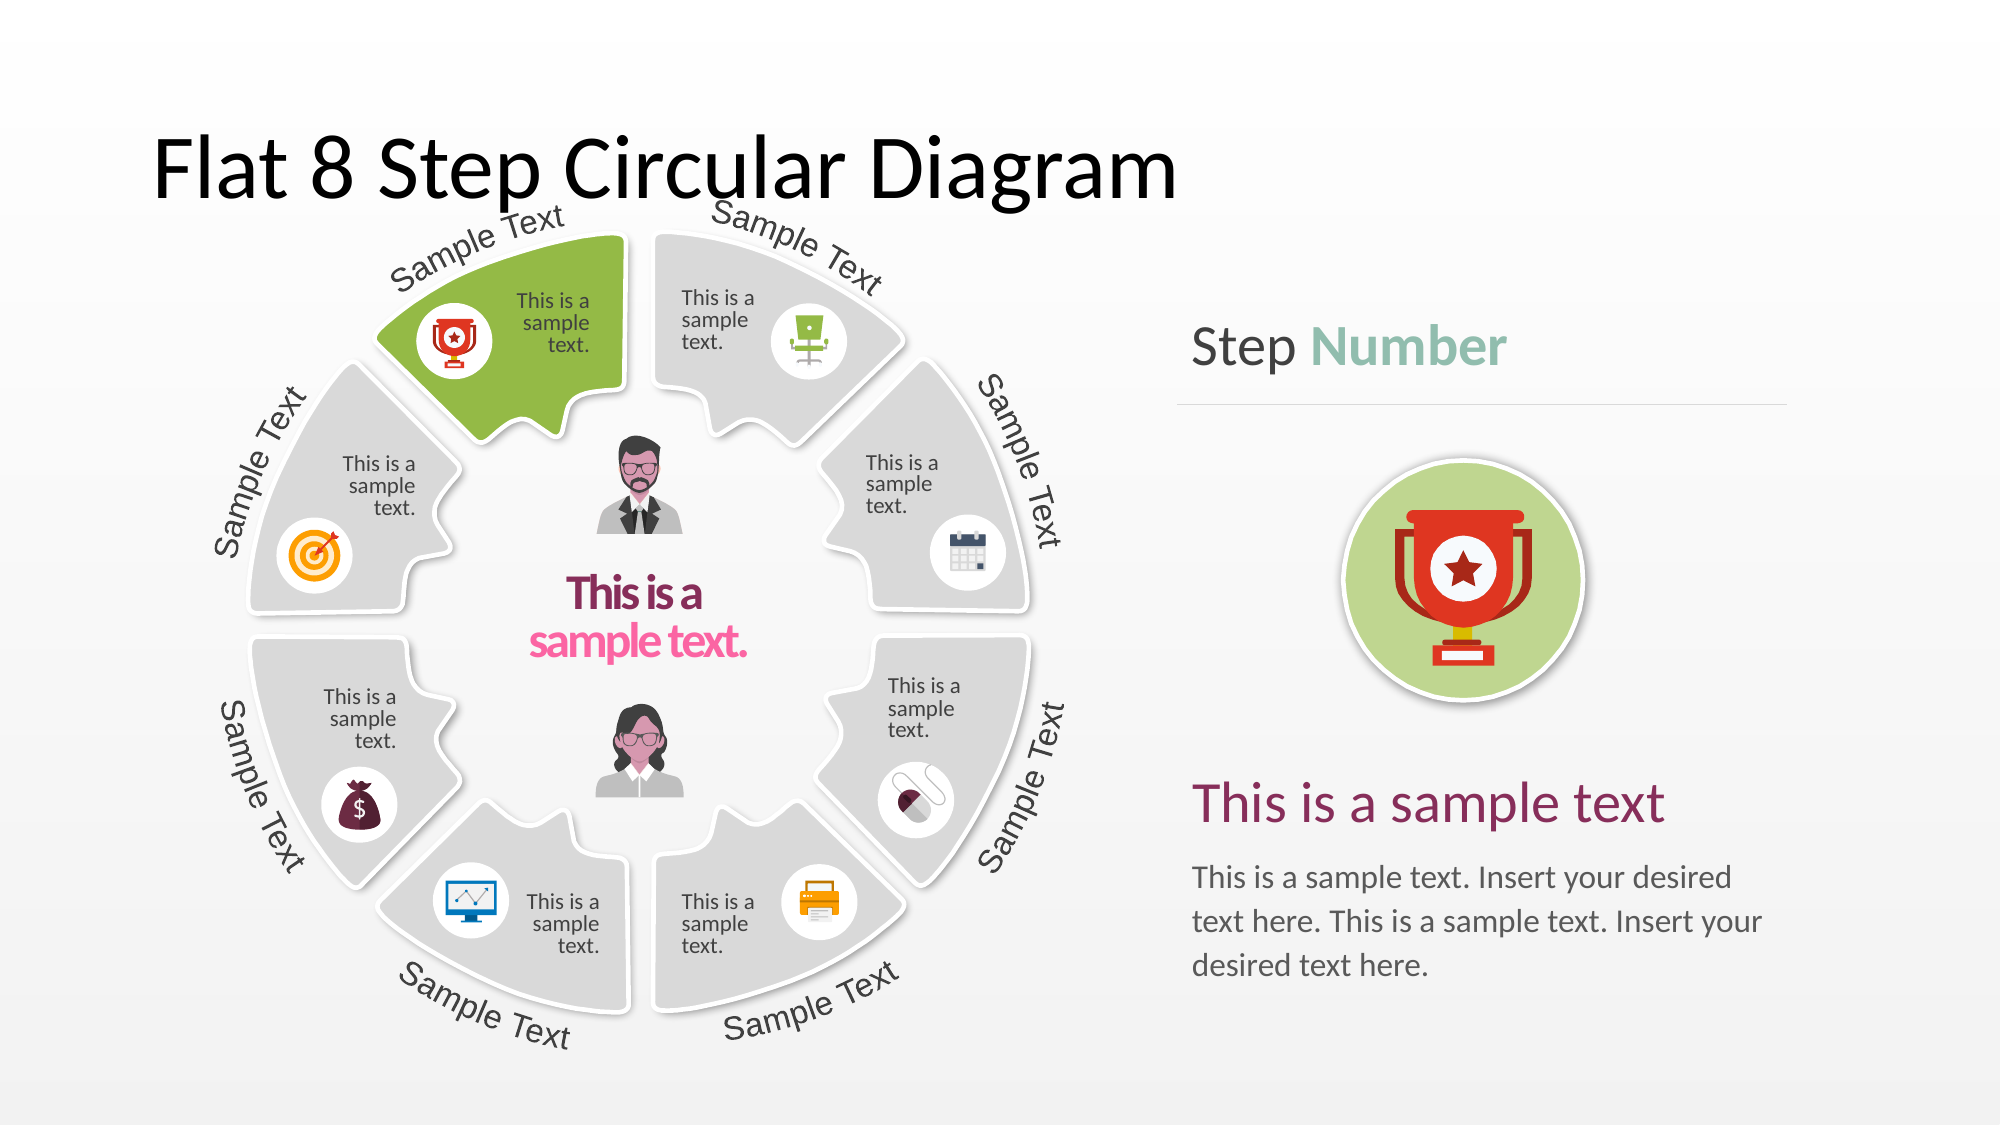

# Flat 8 Step Circular Diagram

Sample Text
Sample Text
This is a sample text.
This is a sample text.
Step Number

Sample Text

Sample Text
This is a sample text.
This is a sample text.

This is a
sample text.

This is a sample text.
This is a sample text.

Sample Text
Sample Text

This is a sample text

This is a sample text. Insert your desired text here. This is a sample text. Insert your desired text here.

This is a sample text.
This is a sample text.
Sample Text
Sample Text